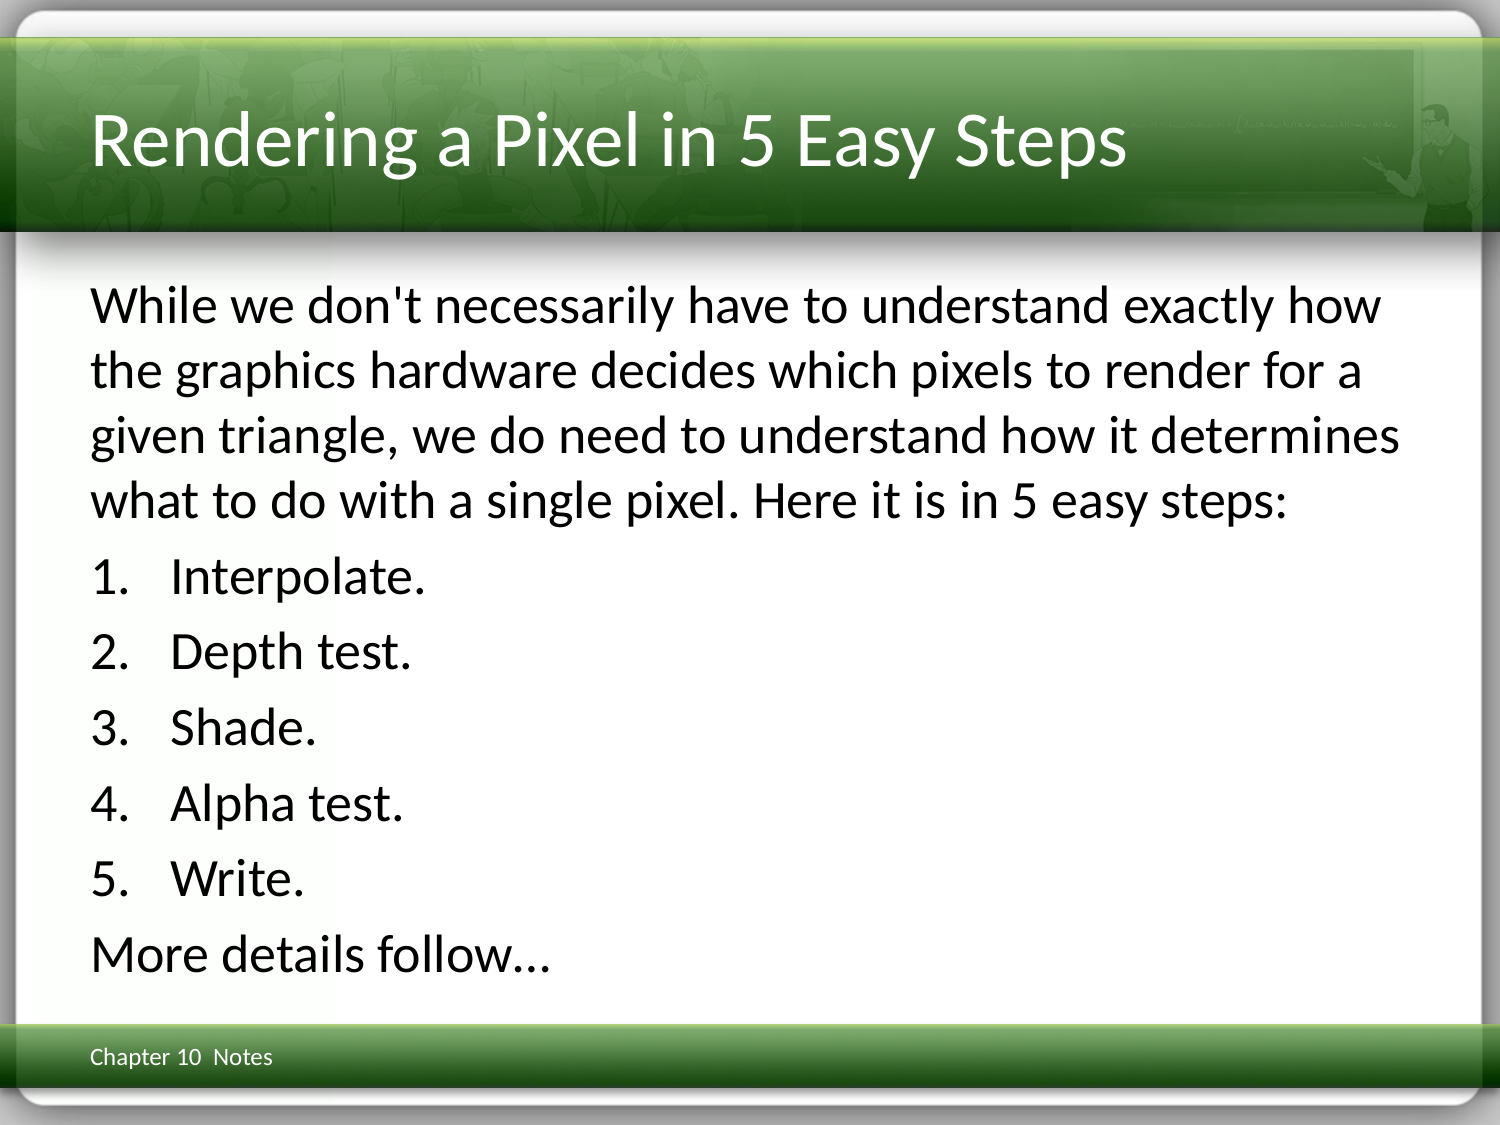

# Rendering a Pixel in 5 Easy Steps
While we don't necessarily have to understand exactly how the graphics hardware decides which pixels to render for a given triangle, we do need to understand how it determines what to do with a single pixel. Here it is in 5 easy steps:
Interpolate.
Depth test.
Shade.
Alpha test.
Write.
More details follow…

Chapter 10  Notes
3D Math Primer for Graphics & Game Dev
309